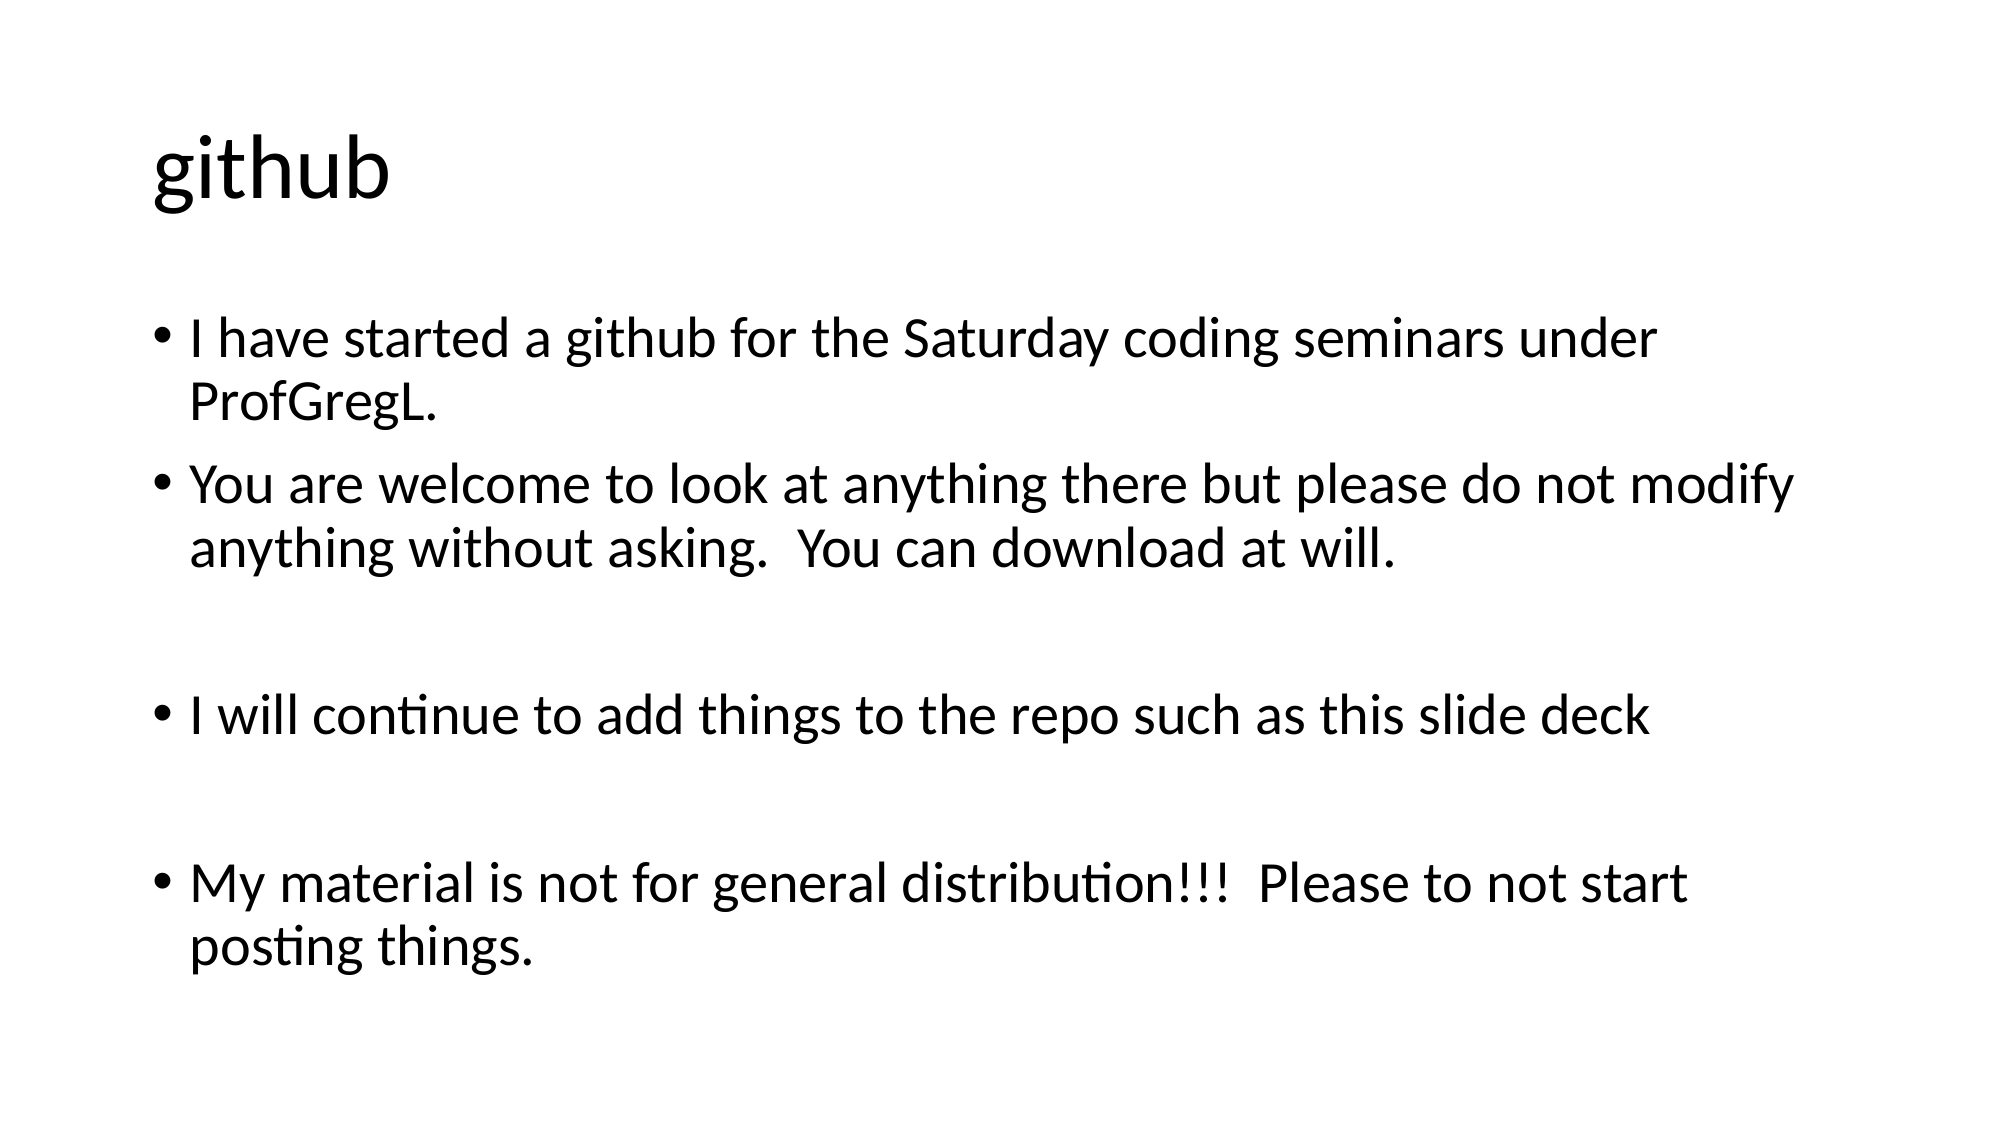

# github
I have started a github for the Saturday coding seminars under ProfGregL.
You are welcome to look at anything there but please do not modify anything without asking.  You can download at will.

I will continue to add things to the repo such as this slide deck

My material is not for general distribution!!!  Please to not start posting things.